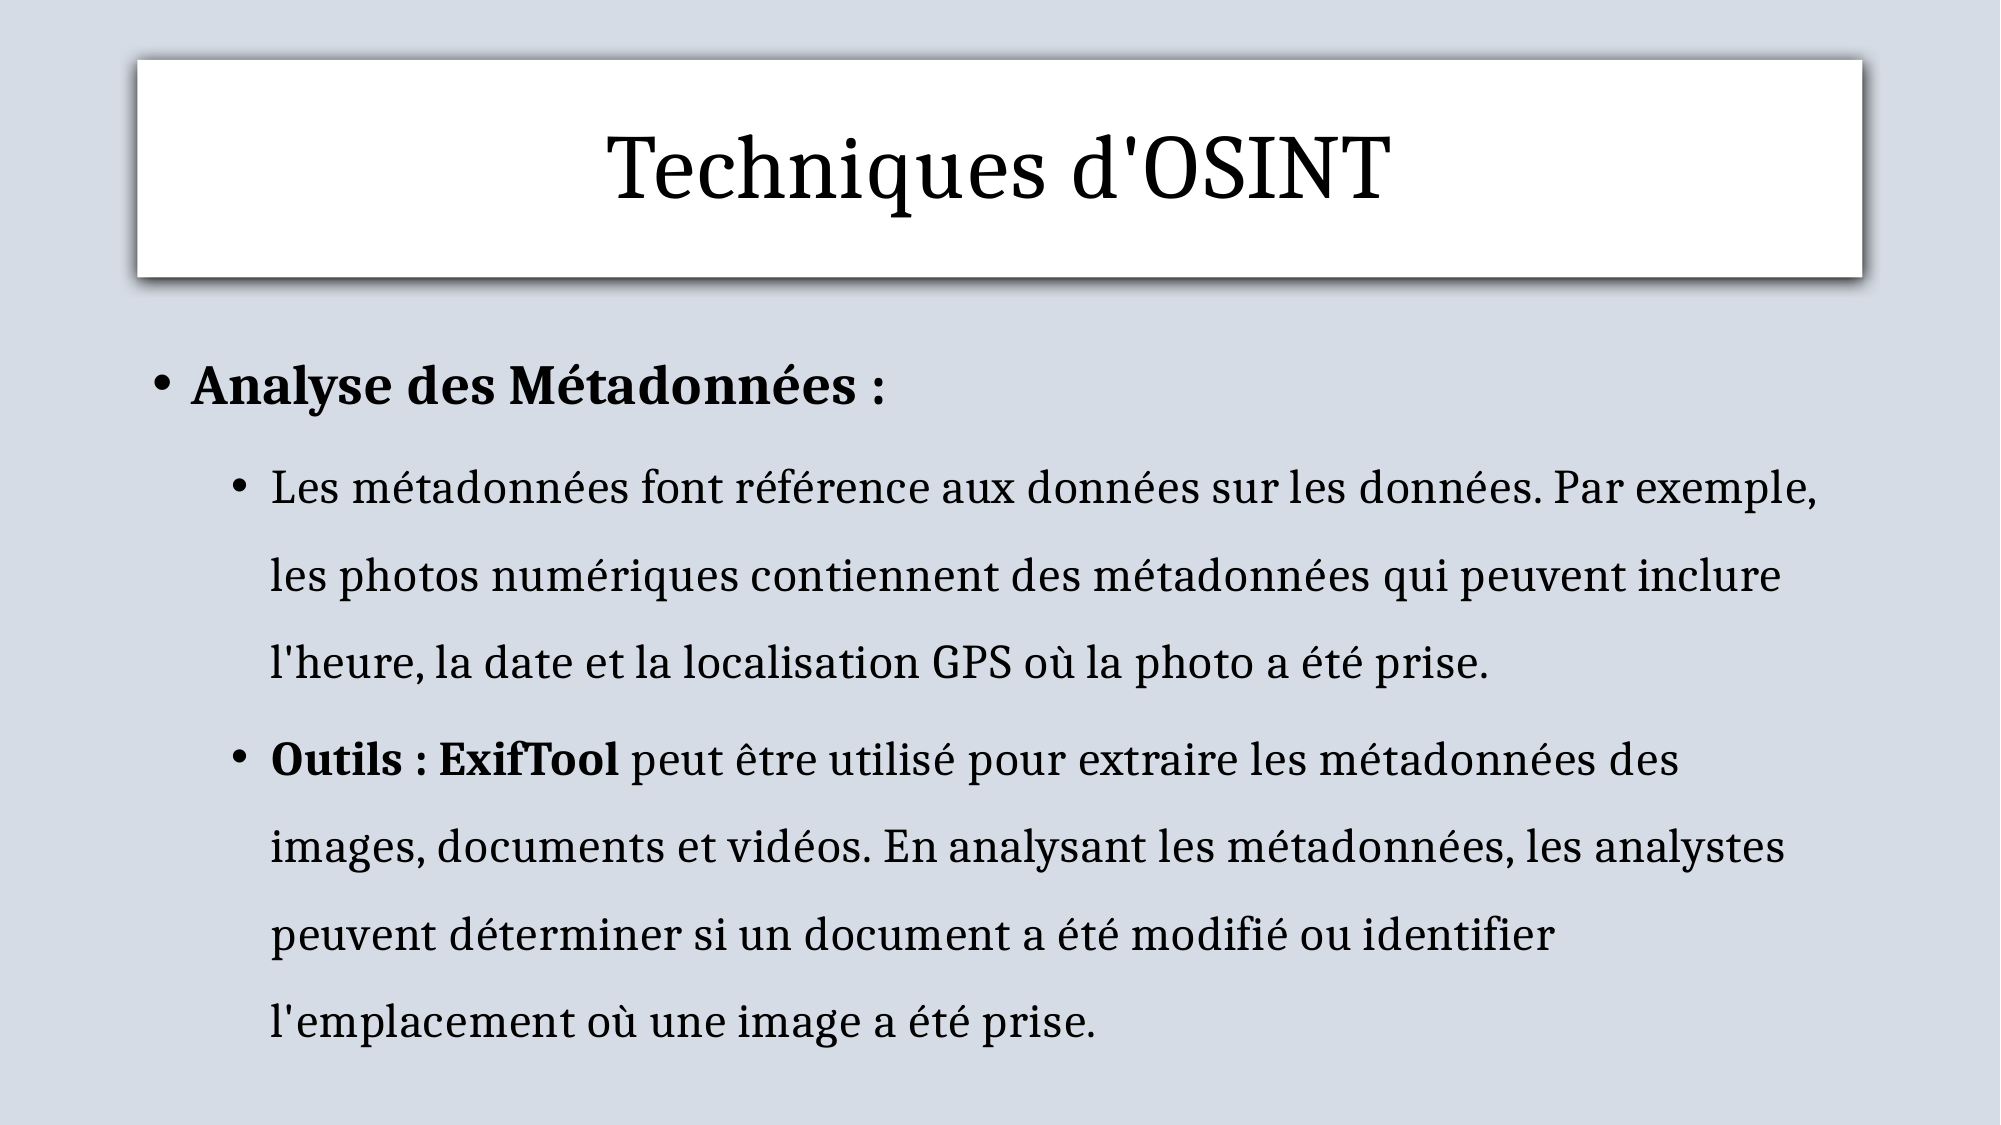

# Techniques d'OSINT
Analyse des Métadonnées :
Les métadonnées font référence aux données sur les données. Par exemple, les photos numériques contiennent des métadonnées qui peuvent inclure l'heure, la date et la localisation GPS où la photo a été prise.
Outils : ExifTool peut être utilisé pour extraire les métadonnées des images, documents et vidéos. En analysant les métadonnées, les analystes peuvent déterminer si un document a été modifié ou identifier l'emplacement où une image a été prise.